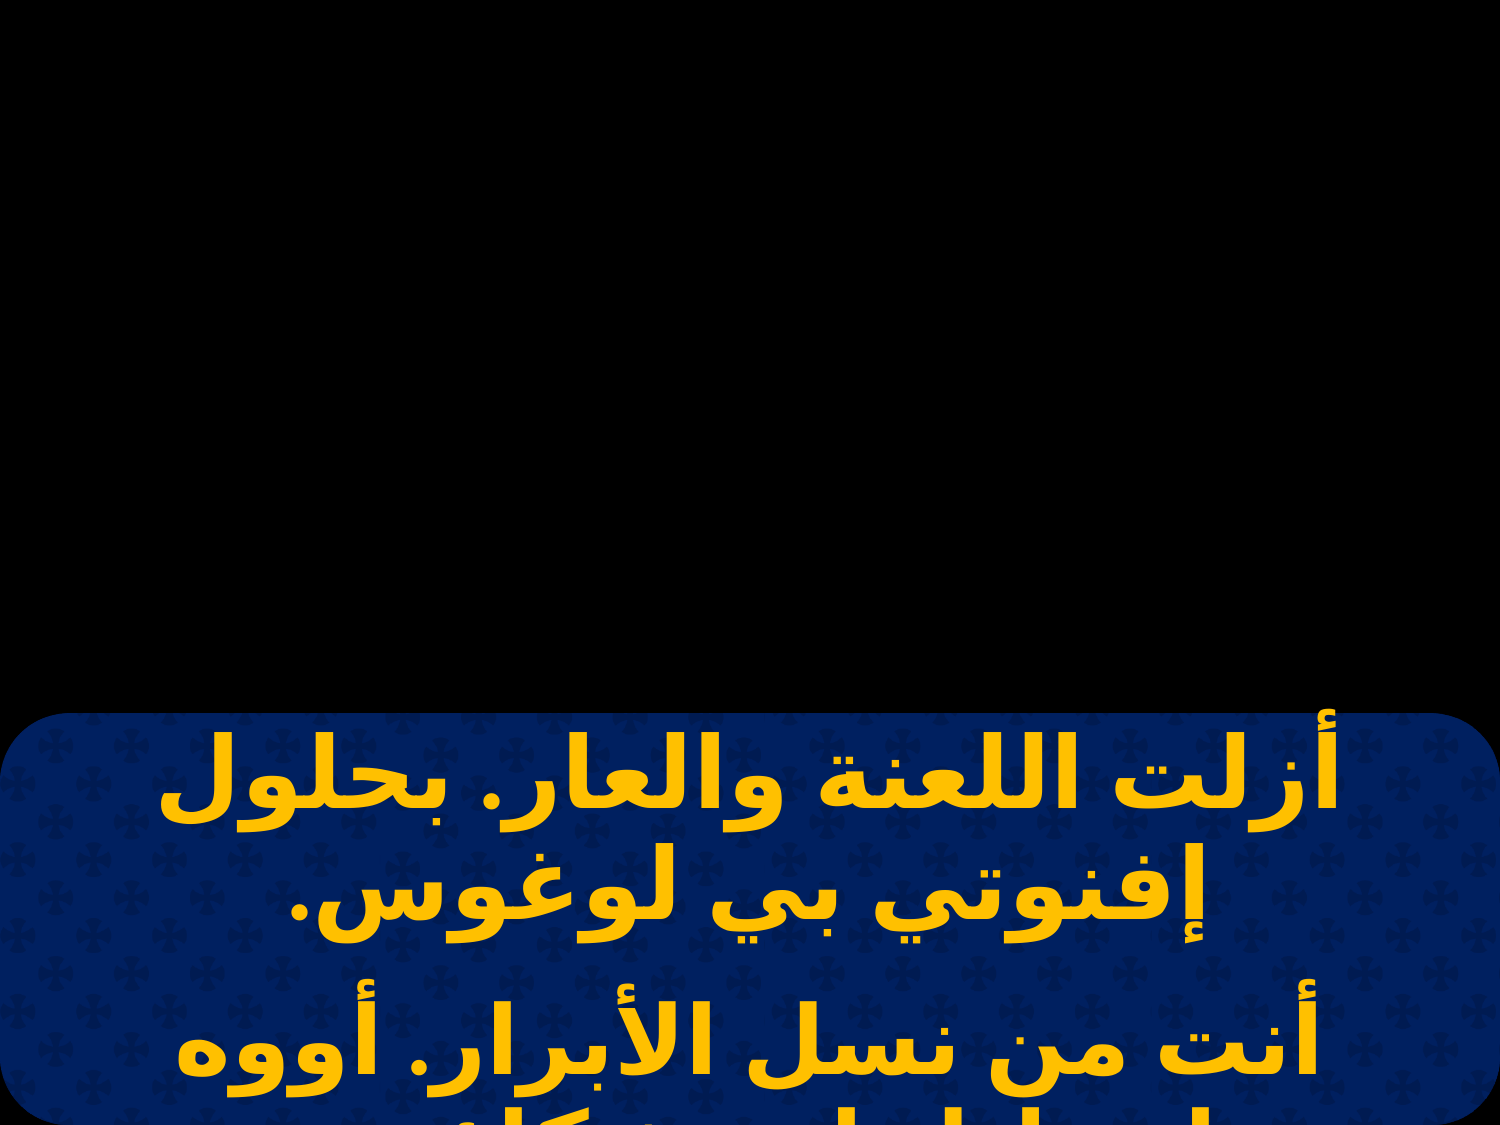

| أزلت اللعنة والعار. بحلول إفنوتي بي لوغوس. |
| --- |
|  |
| أنت من نسل الأبرار. أووه ابسليل إني ذيكاؤس. |